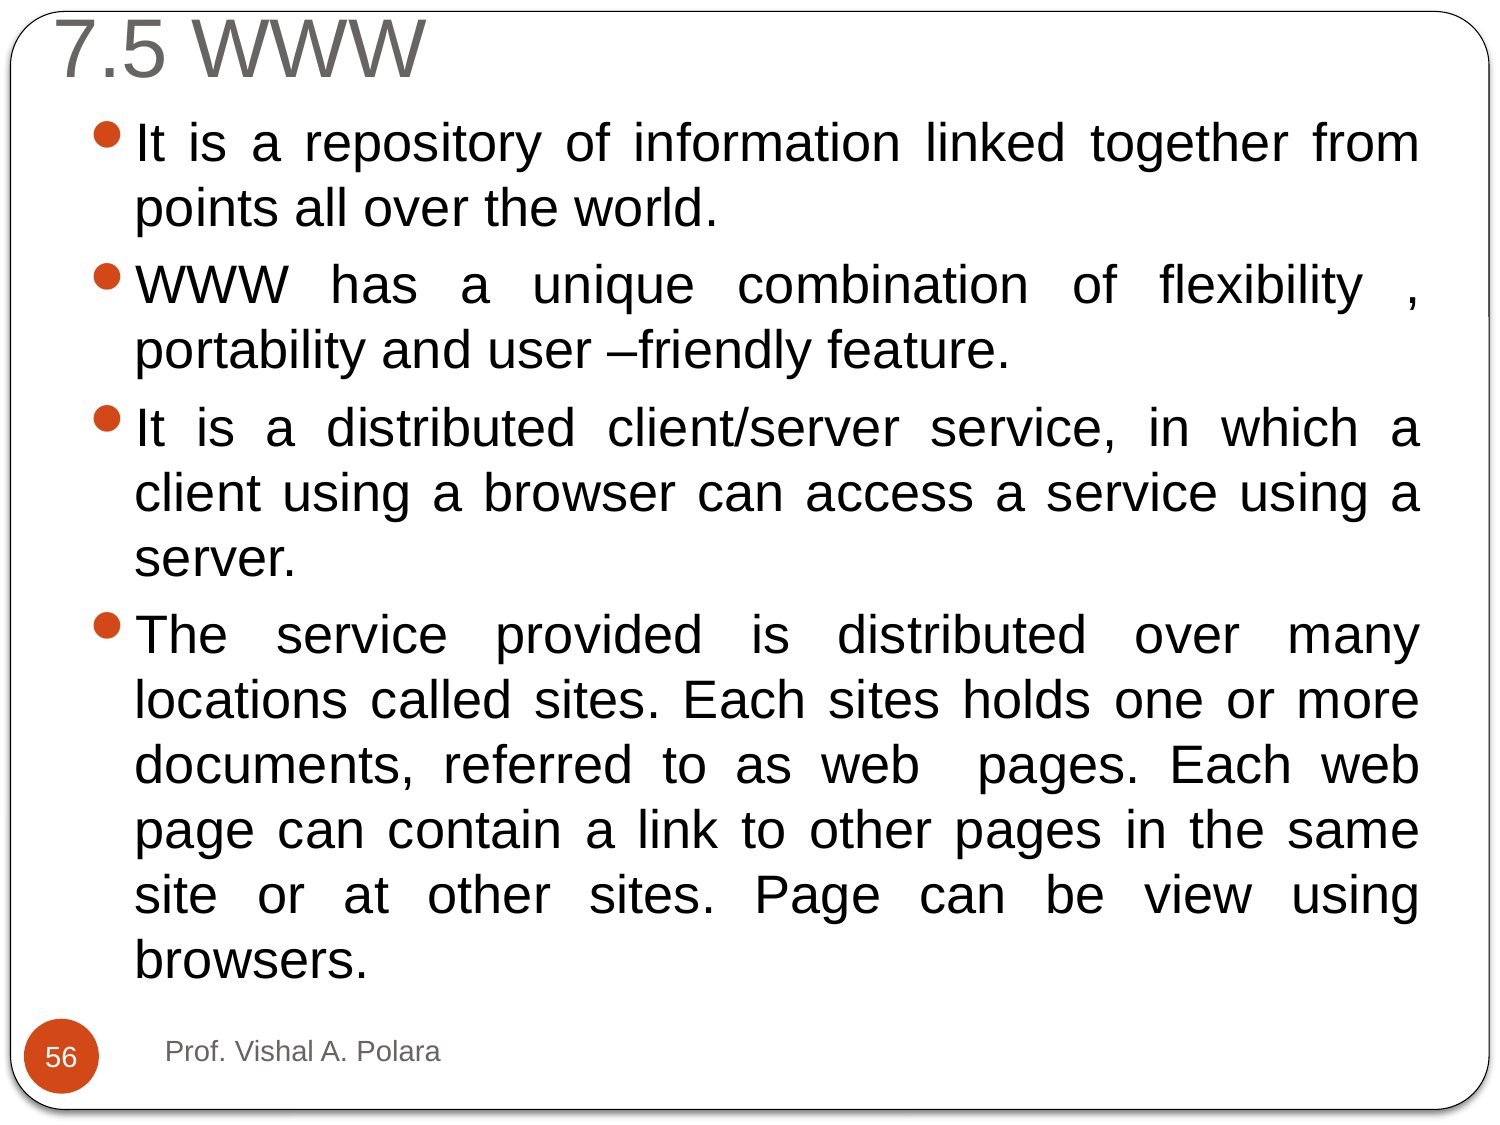

7.5 WWW
It is a repository of information linked together from points all over the world.
WWW has a unique combination of flexibility , portability and user –friendly feature.
It is a distributed client/server service, in which a client using a browser can access a service using a server.
The service provided is distributed over many locations called sites. Each sites holds one or more documents, referred to as web  pages. Each web page can contain a link to other pages in the same site or at other sites. Page can be view using browsers.

Prof. Vishal A. Polara
56